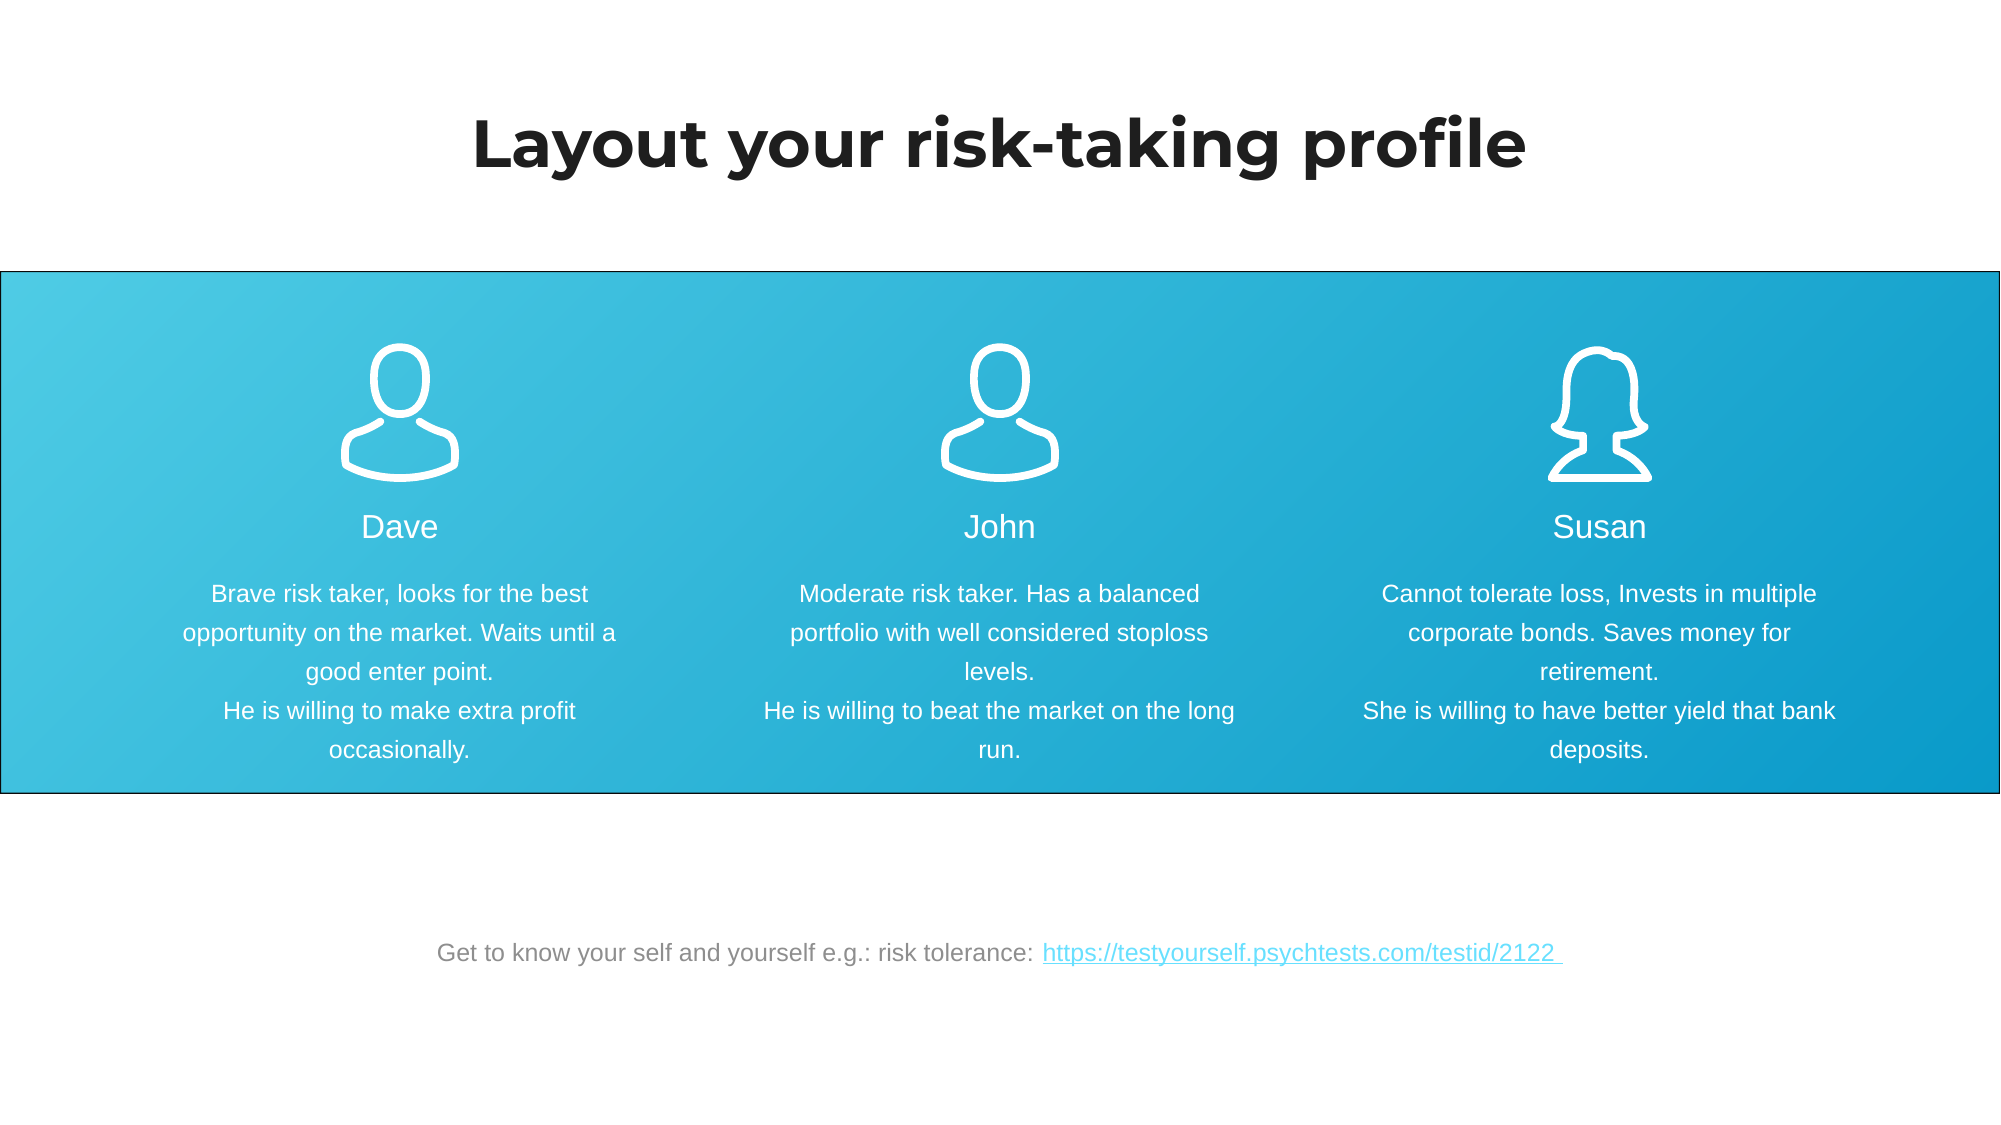

Layout your risk-taking profile

Dave
Brave risk taker, looks for the best opportunity on the market. Waits until a good enter point.
He is willing to make extra profit occasionally.
John
Moderate risk taker. Has a balanced portfolio with well considered stoploss levels.
He is willing to beat the market on the long run.
Susan
Cannot tolerate loss, Invests in multiple corporate bonds. Saves money for retirement.
She is willing to have better yield that bank deposits.
Get to know your self and yourself e.g.: risk tolerance: https://testyourself.psychtests.com/testid/2122